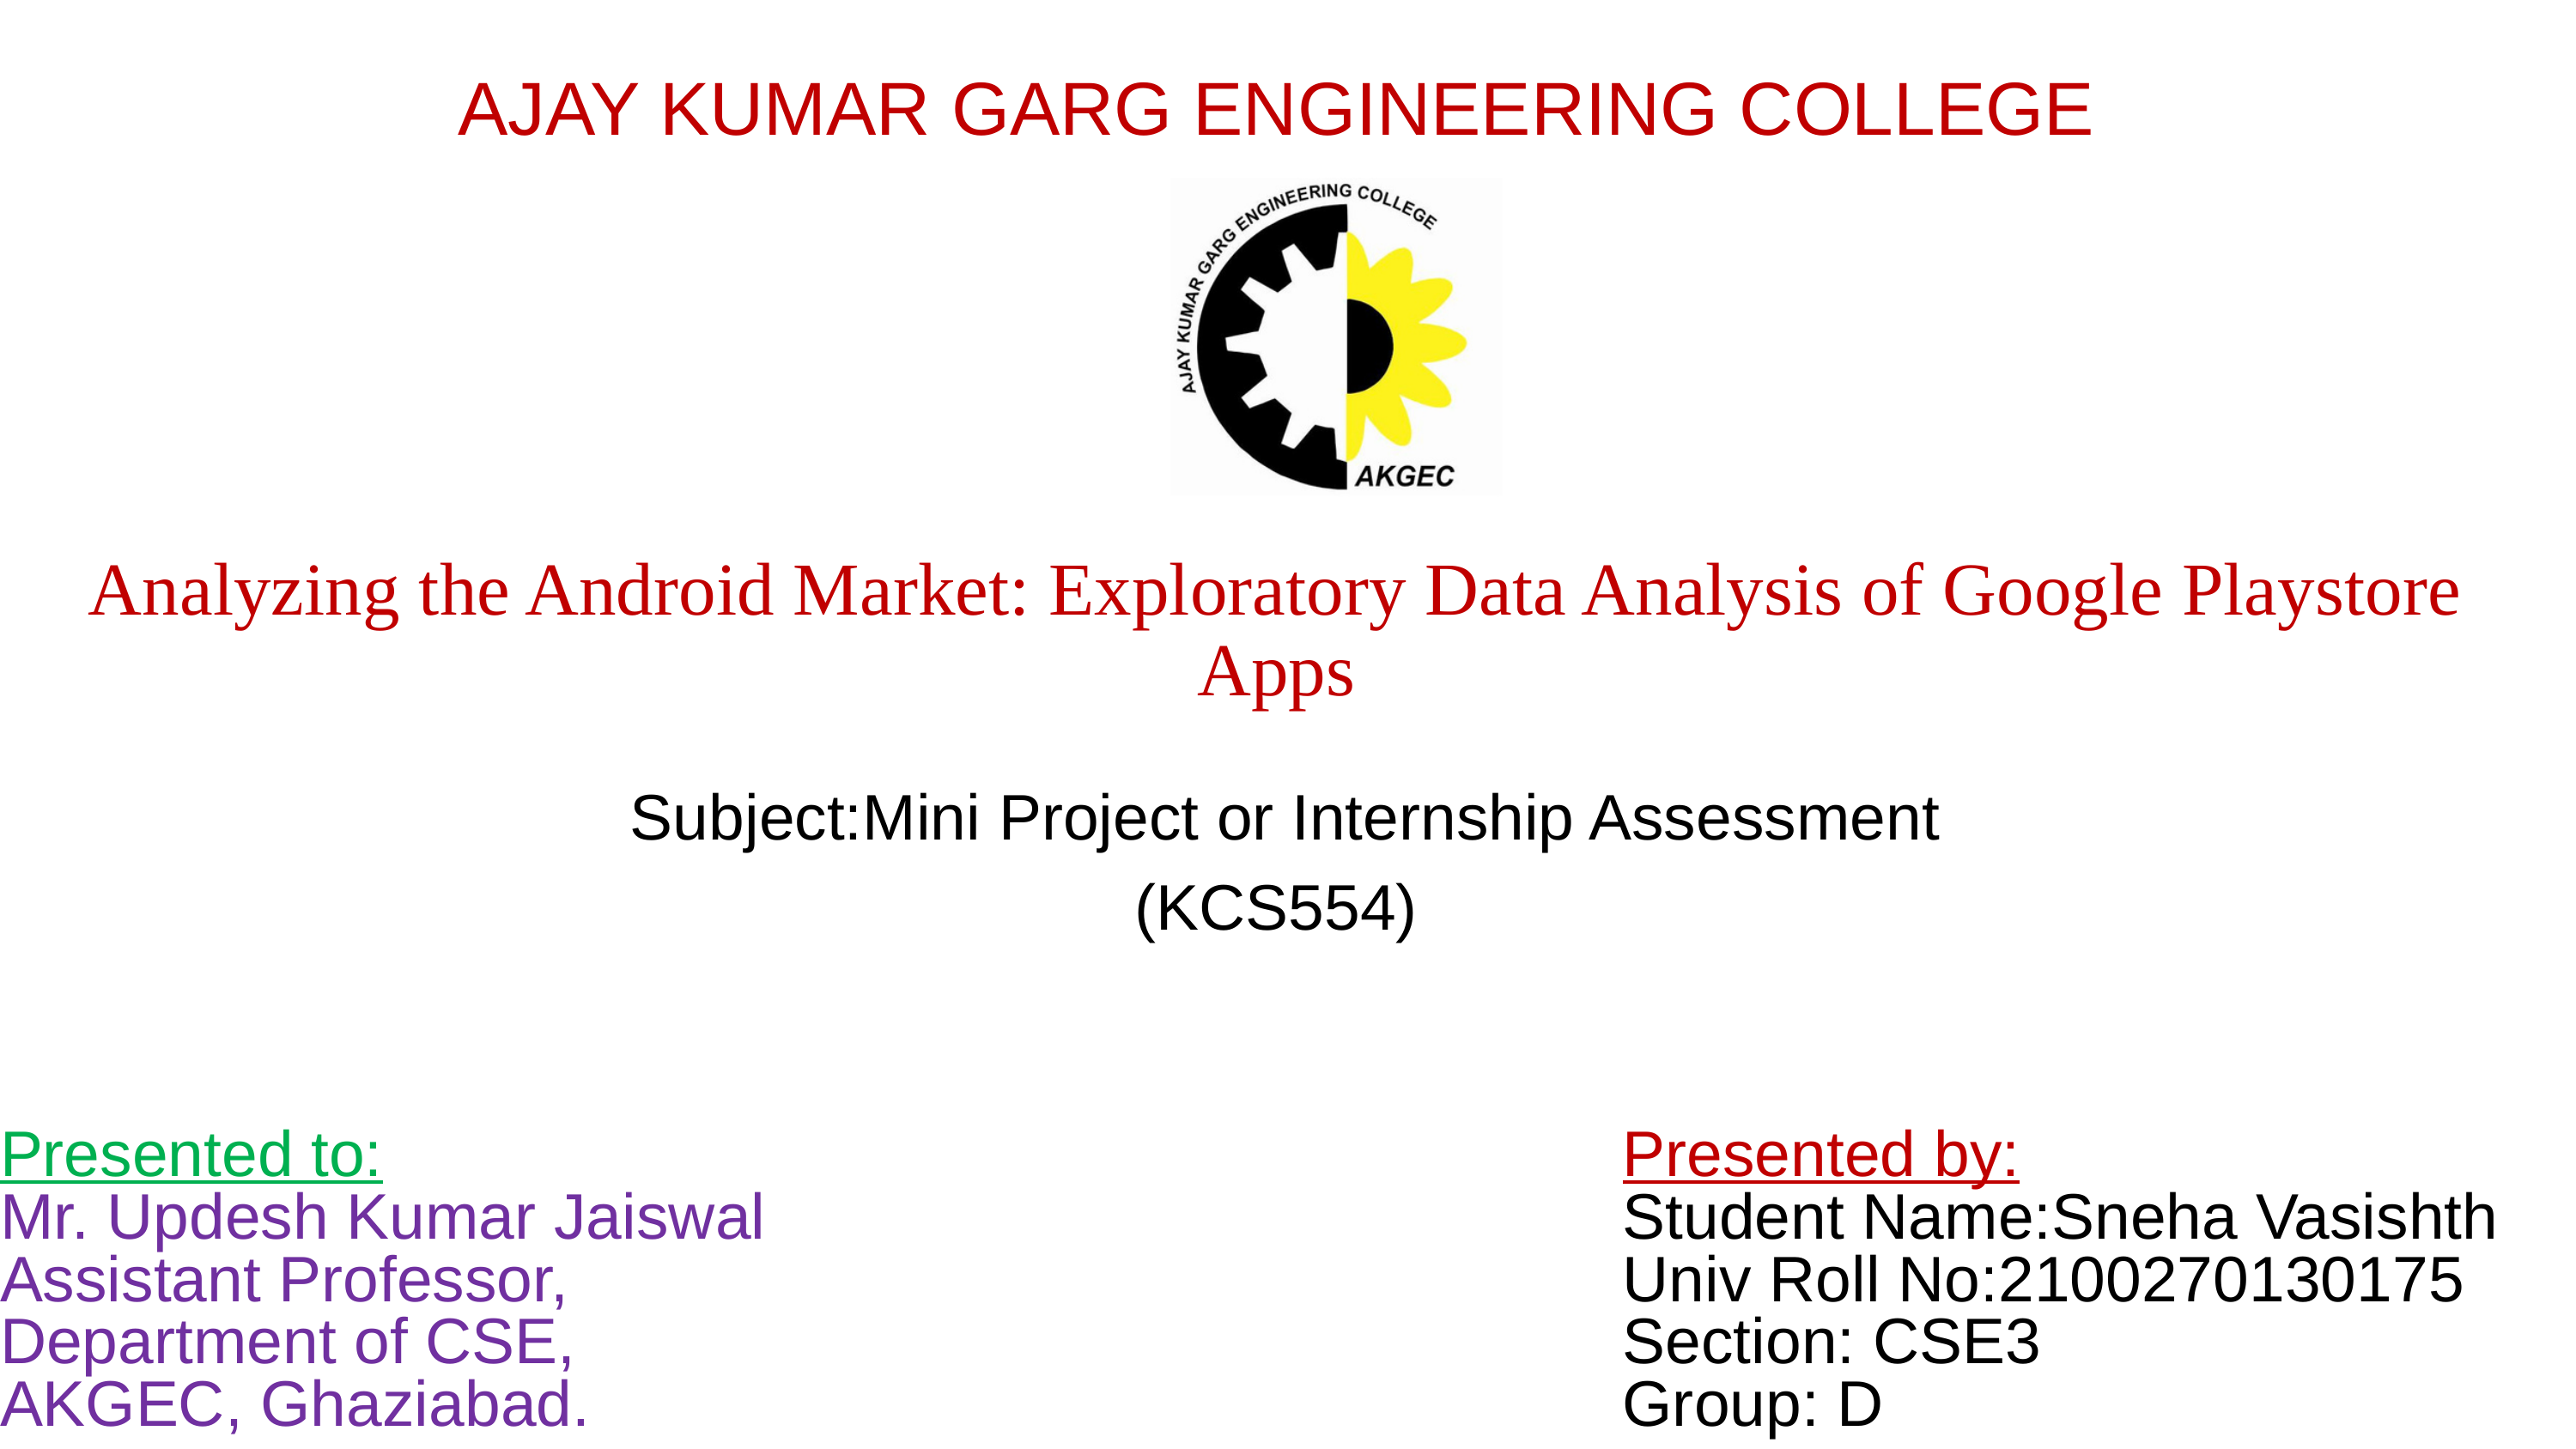

AJAY KUMAR GARG ENGINEERING COLLEGE

Analyzing the Android Market: Exploratory Data Analysis of Google Playstore Apps
 Subject:Mini Project or Internship Assessment (KCS554)
Presented to:
Mr. Updesh Kumar Jaiswal
Assistant Professor,
Department of CSE,
AKGEC, Ghaziabad.
Presented by:
Student Name:Sneha Vasishth
Univ Roll No:2100270130175
Section: CSE3
Group: D